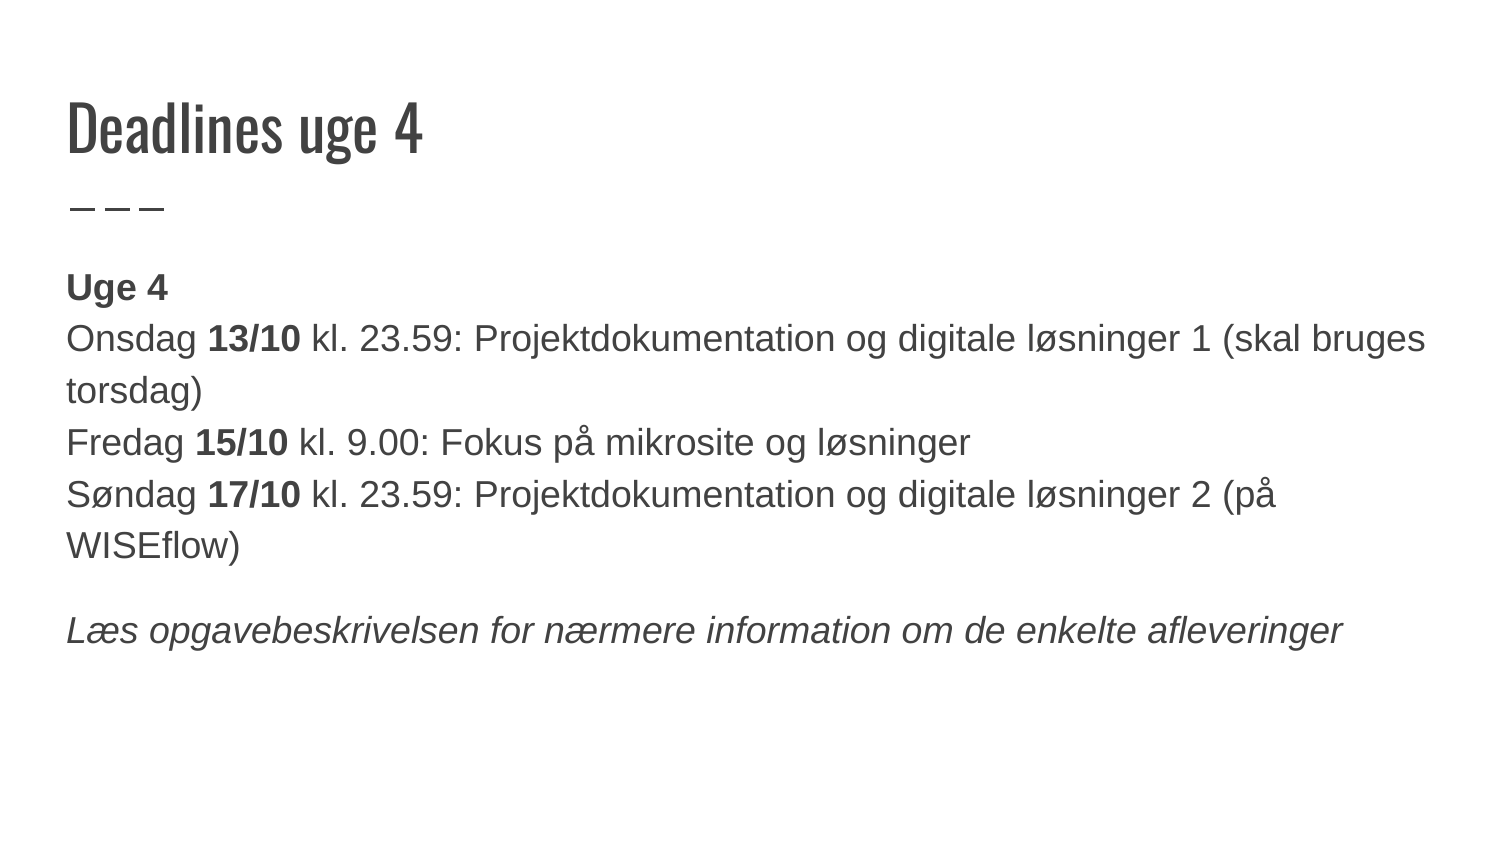

# Deadlines uge 4
Uge 4
Onsdag 13/10 kl. 23.59: Projektdokumentation og digitale løsninger 1 (skal bruges torsdag)
Fredag 15/10 kl. 9.00: Fokus på mikrosite og løsninger
Søndag 17/10 kl. 23.59: Projektdokumentation og digitale løsninger 2 (på WISEflow)
Læs opgavebeskrivelsen for nærmere information om de enkelte afleveringer